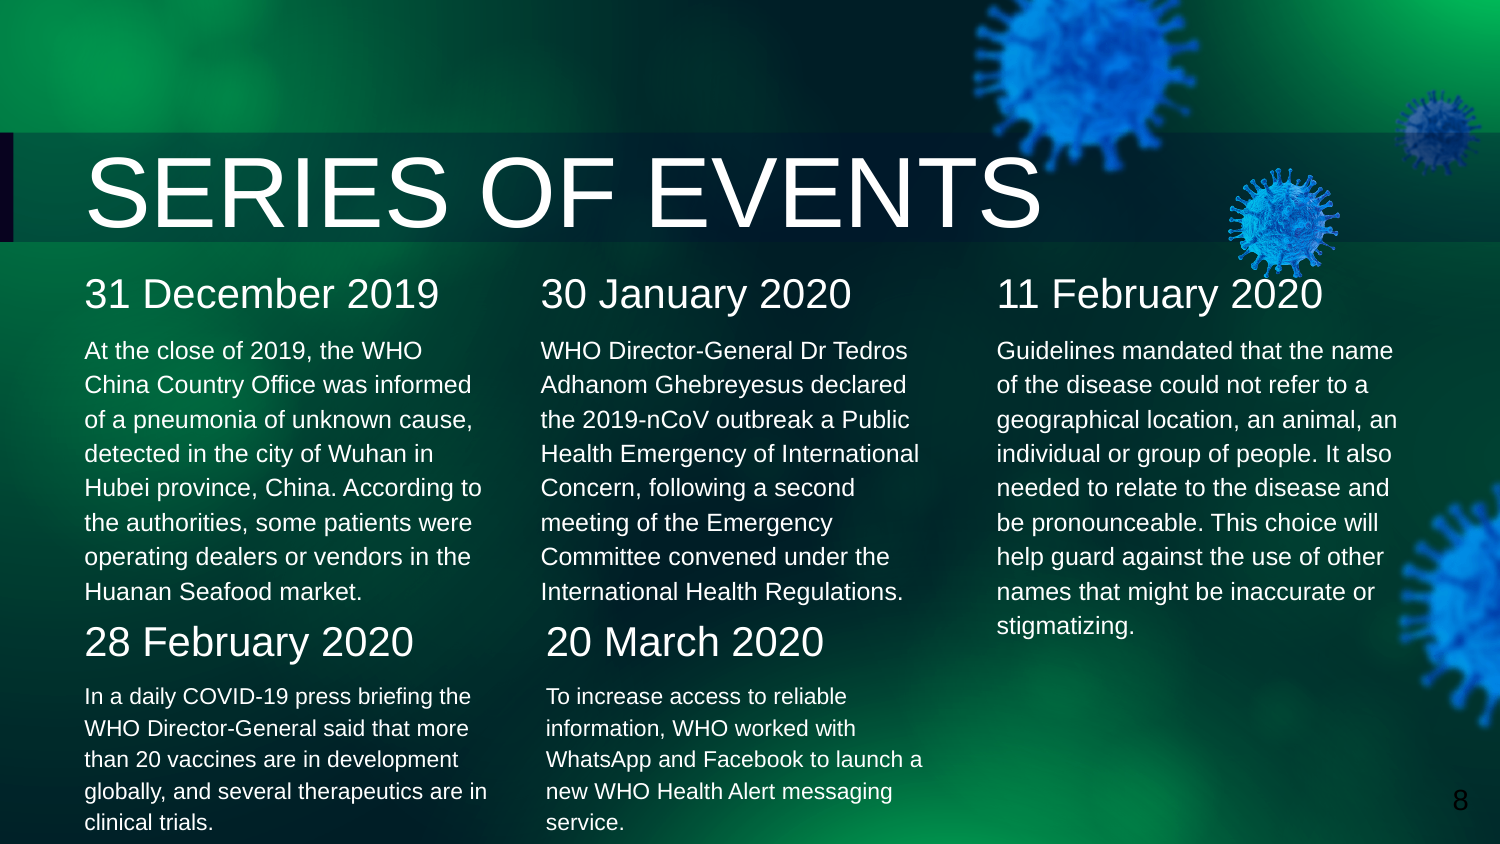

# SERIES OF EVENTS
31 December 2019
At the close of 2019, the WHO China Country Office was informed of a pneumonia of unknown cause, detected in the city of Wuhan in Hubei province, China. According to the authorities, some patients were operating dealers or vendors in the Huanan Seafood market.

30 January 2020
WHO Director-General Dr Tedros Adhanom Ghebreyesus declared the 2019-nCoV outbreak a Public Health Emergency of International Concern, following a second meeting of the Emergency Committee convened under the International Health Regulations.

11 February 2020
Guidelines mandated that the name of the disease could not refer to a geographical location, an animal, an individual or group of people. It also needed to relate to the disease and be pronounceable. This choice will help guard against the use of other names that might be inaccurate or stigmatizing.

28 February 2020
In a daily COVID-19 press briefing the WHO Director-General said that more than 20 vaccines are in development globally, and several therapeutics are in clinical trials.
20 March 2020
To increase access to reliable information, WHO worked with WhatsApp and Facebook to launch a new WHO Health Alert messaging service.
8